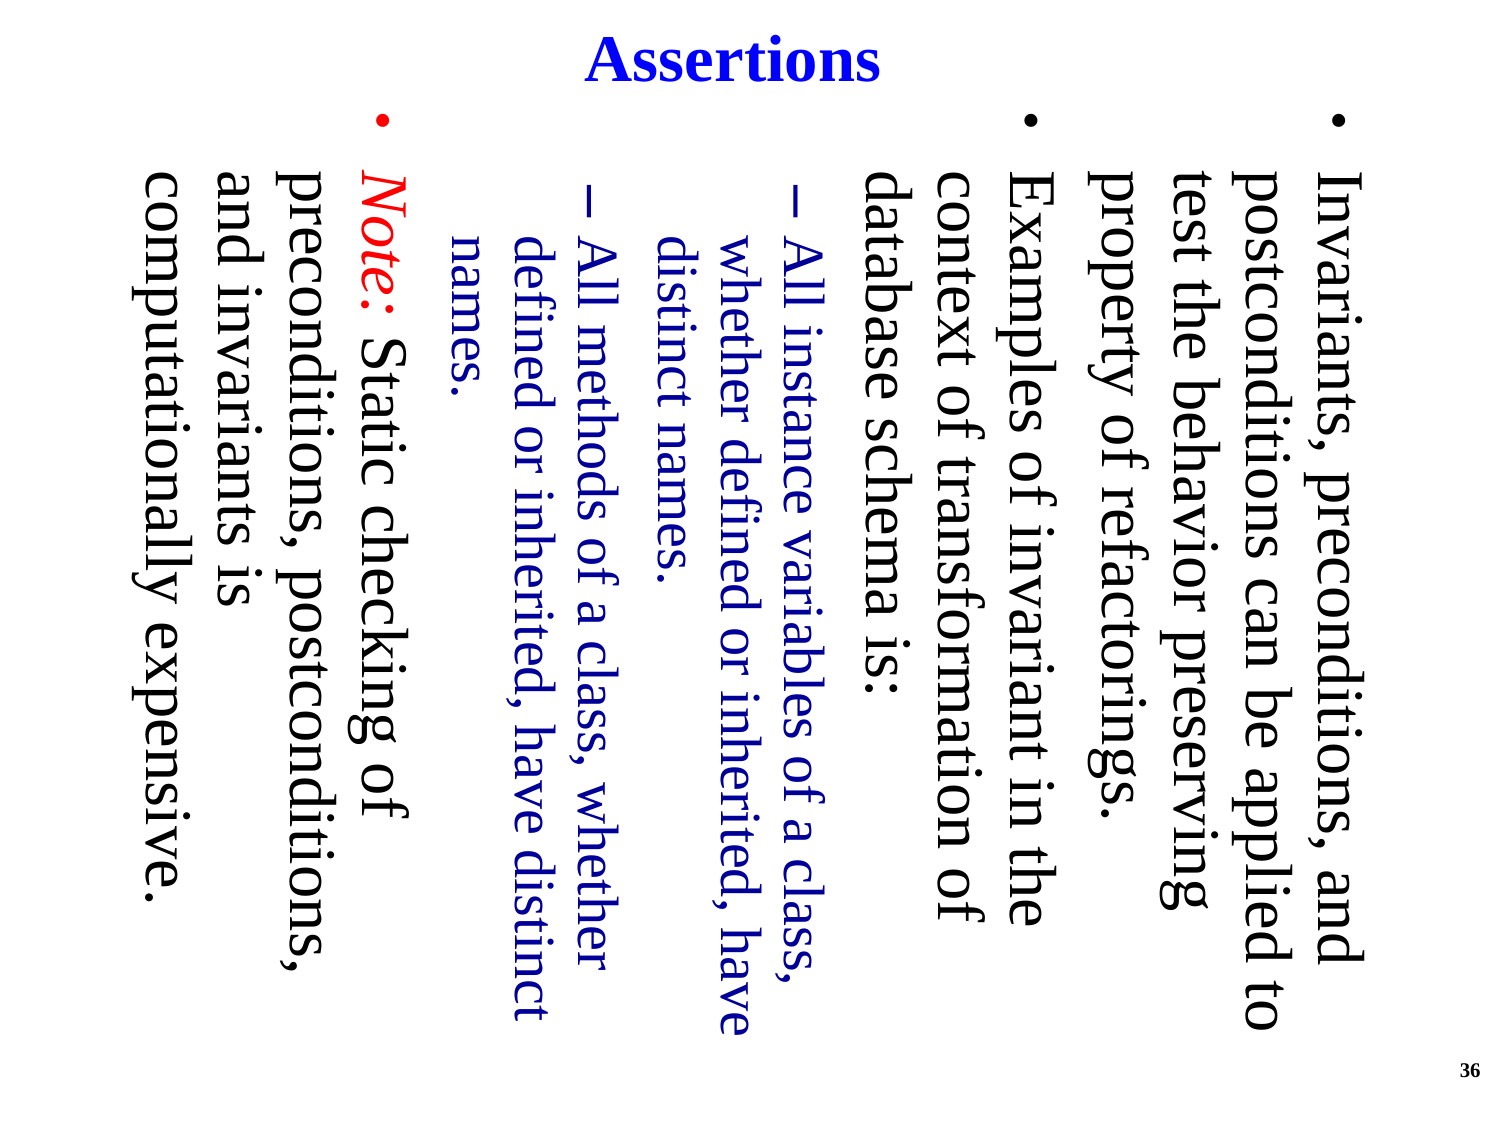

Assertions
Invariants, preconditions, and postconditions can be applied to test the behavior preserving property of refactorings.
Examples of invariant in the context of transformation of database schema is:
All instance variables of a class, whether defined or inherited, have distinct names.
All methods of a class, whether defined or inherited, have distinct names.
Note: Static checking of preconditions, postconditions, and invariants is computationally expensive.

36